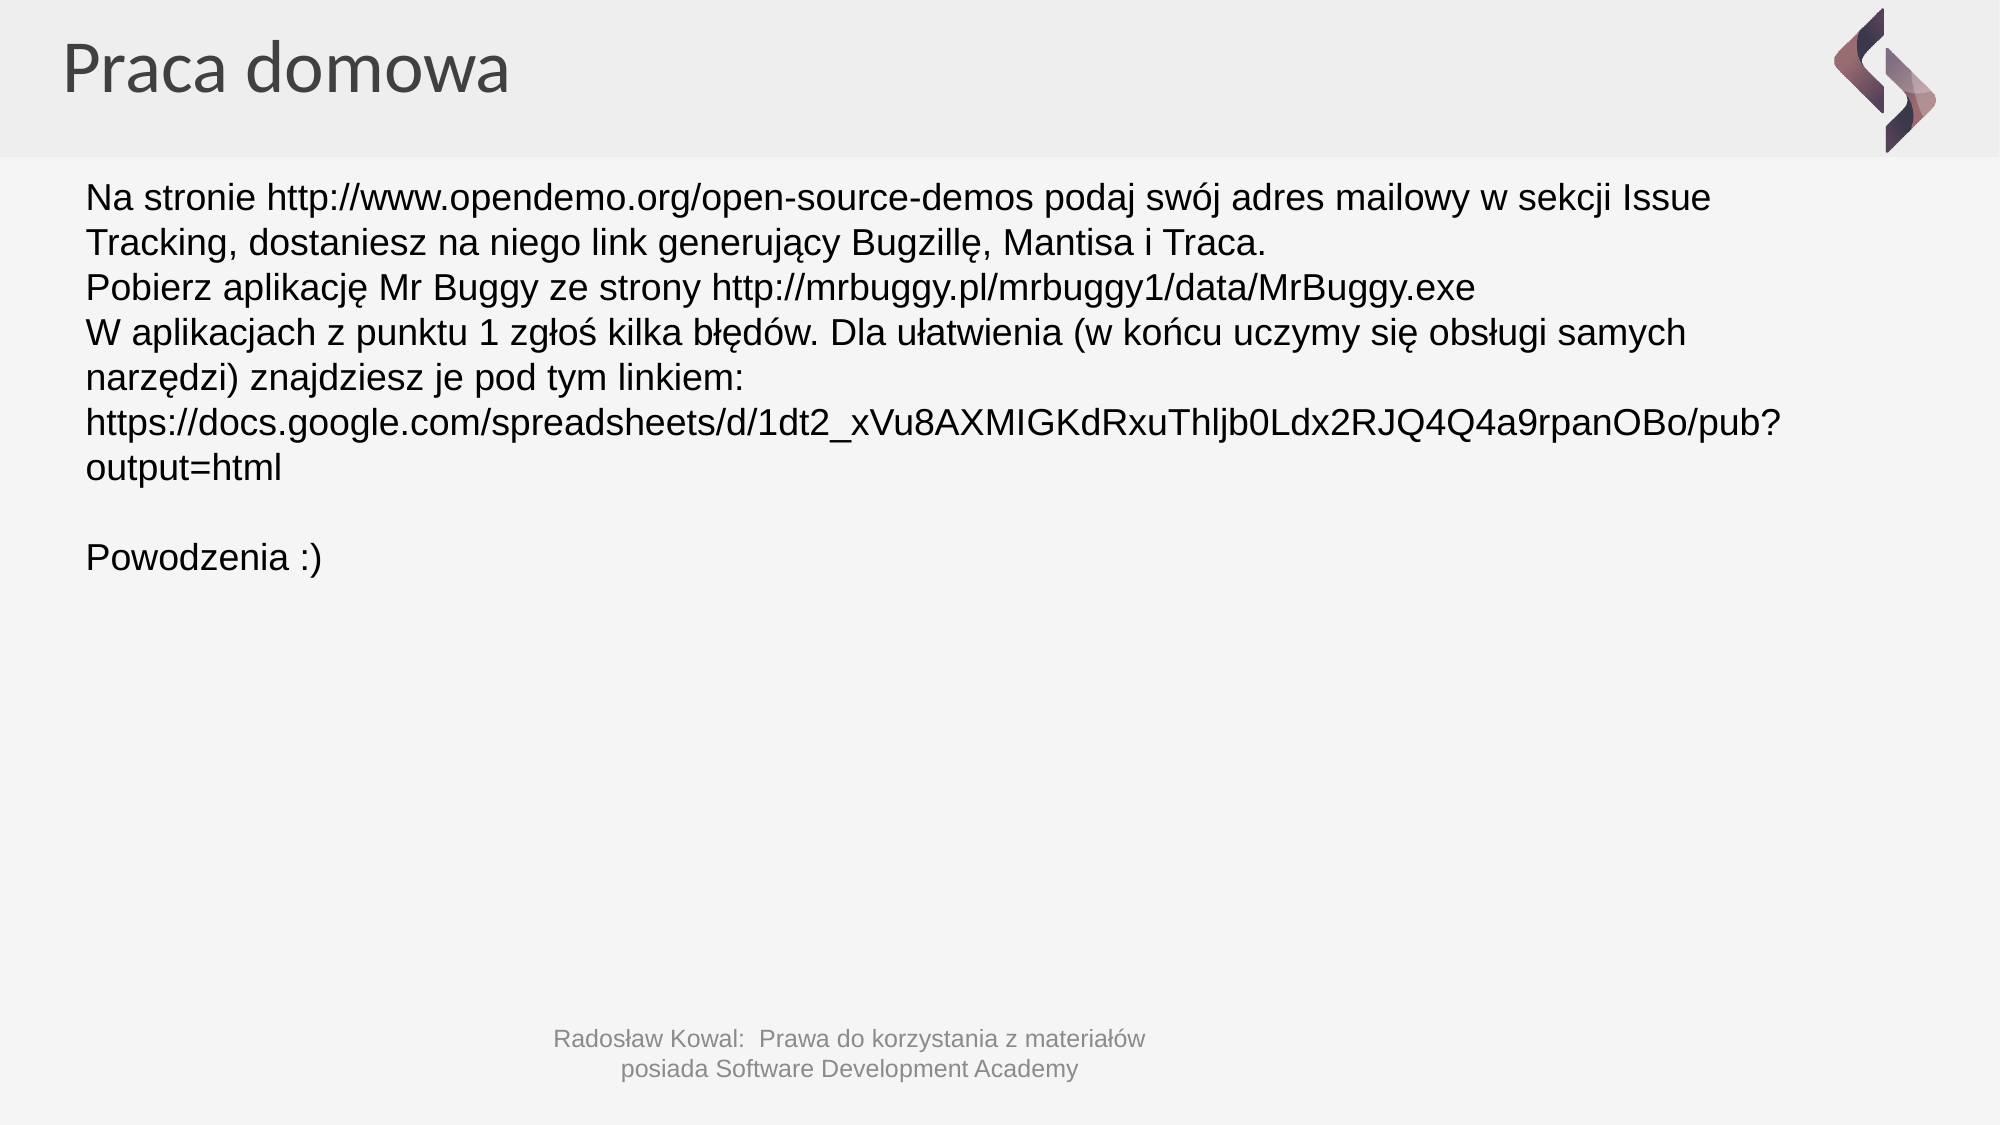

Praca domowa
Na stronie http://www.opendemo.org/open-source-demos podaj swój adres mailowy w sekcji Issue Tracking, dostaniesz na niego link generujący Bugzillę, Mantisa i Traca.
Pobierz aplikację Mr Buggy ze strony http://mrbuggy.pl/mrbuggy1/data/MrBuggy.exe
W aplikacjach z punktu 1 zgłoś kilka błędów. Dla ułatwienia (w końcu uczymy się obsługi samych narzędzi) znajdziesz je pod tym linkiem: https://docs.google.com/spreadsheets/d/1dt2_xVu8AXMIGKdRxuThljb0Ldx2RJQ4Q4a9rpanOBo/pub?output=html

Powodzenia :)

Radosław Kowal:  Prawa do korzystania z materiałów posiada Software Development Academy